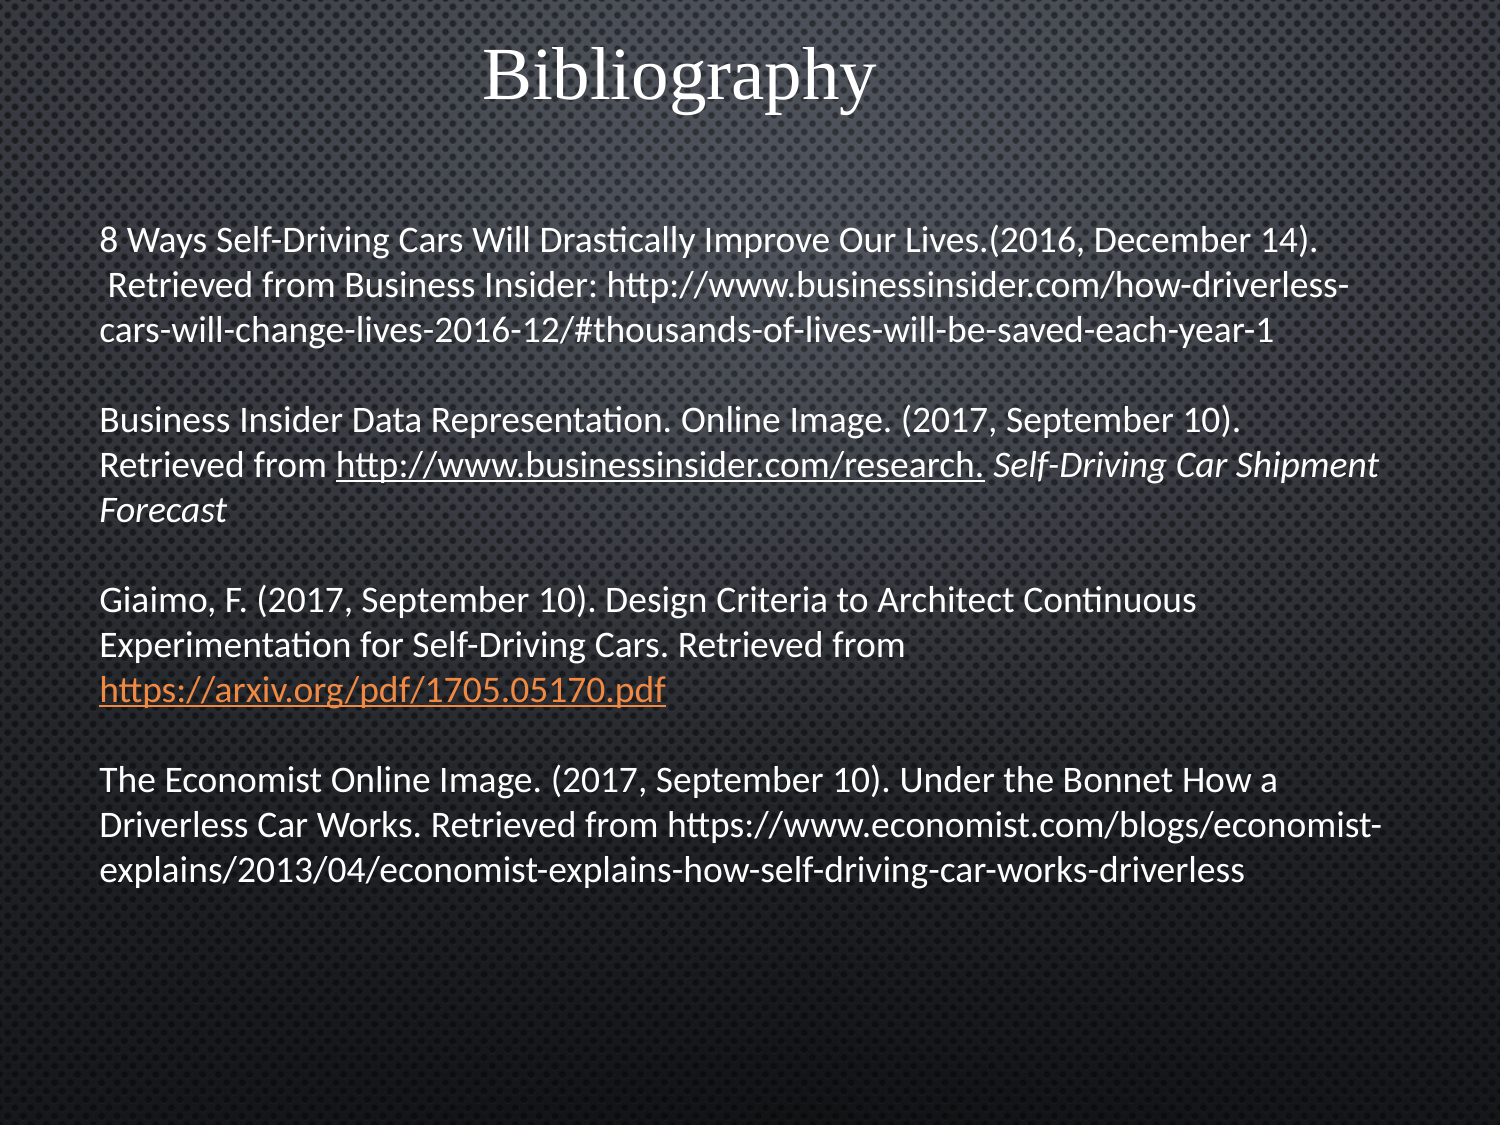

Bibliography

8 Ways Self-Driving Cars Will Drastically Improve Our Lives.(2016, December 14).  Retrieved from Business Insider: http://www.businessinsider.com/how-driverless-cars-will-change-lives-2016-12/#thousands-of-lives-will-be-saved-each-year-1 ​

Business Insider Data Representation. Online Image. (2017, September 10).
Retrieved from http://www.businessinsider.com/research. Self-Driving Car Shipment Forecast

Giaimo, F. (2017, September 10). Design Criteria to Architect Continuous Experimentation for Self-Driving Cars. Retrieved from https://arxiv.org/pdf/1705.05170.pdf

The Economist Online Image. (2017, September 10). Under the Bonnet How a Driverless Car Works. Retrieved from https://www.economist.com/blogs/economist-explains/2013/04/economist-explains-how-self-driving-car-works-driverless